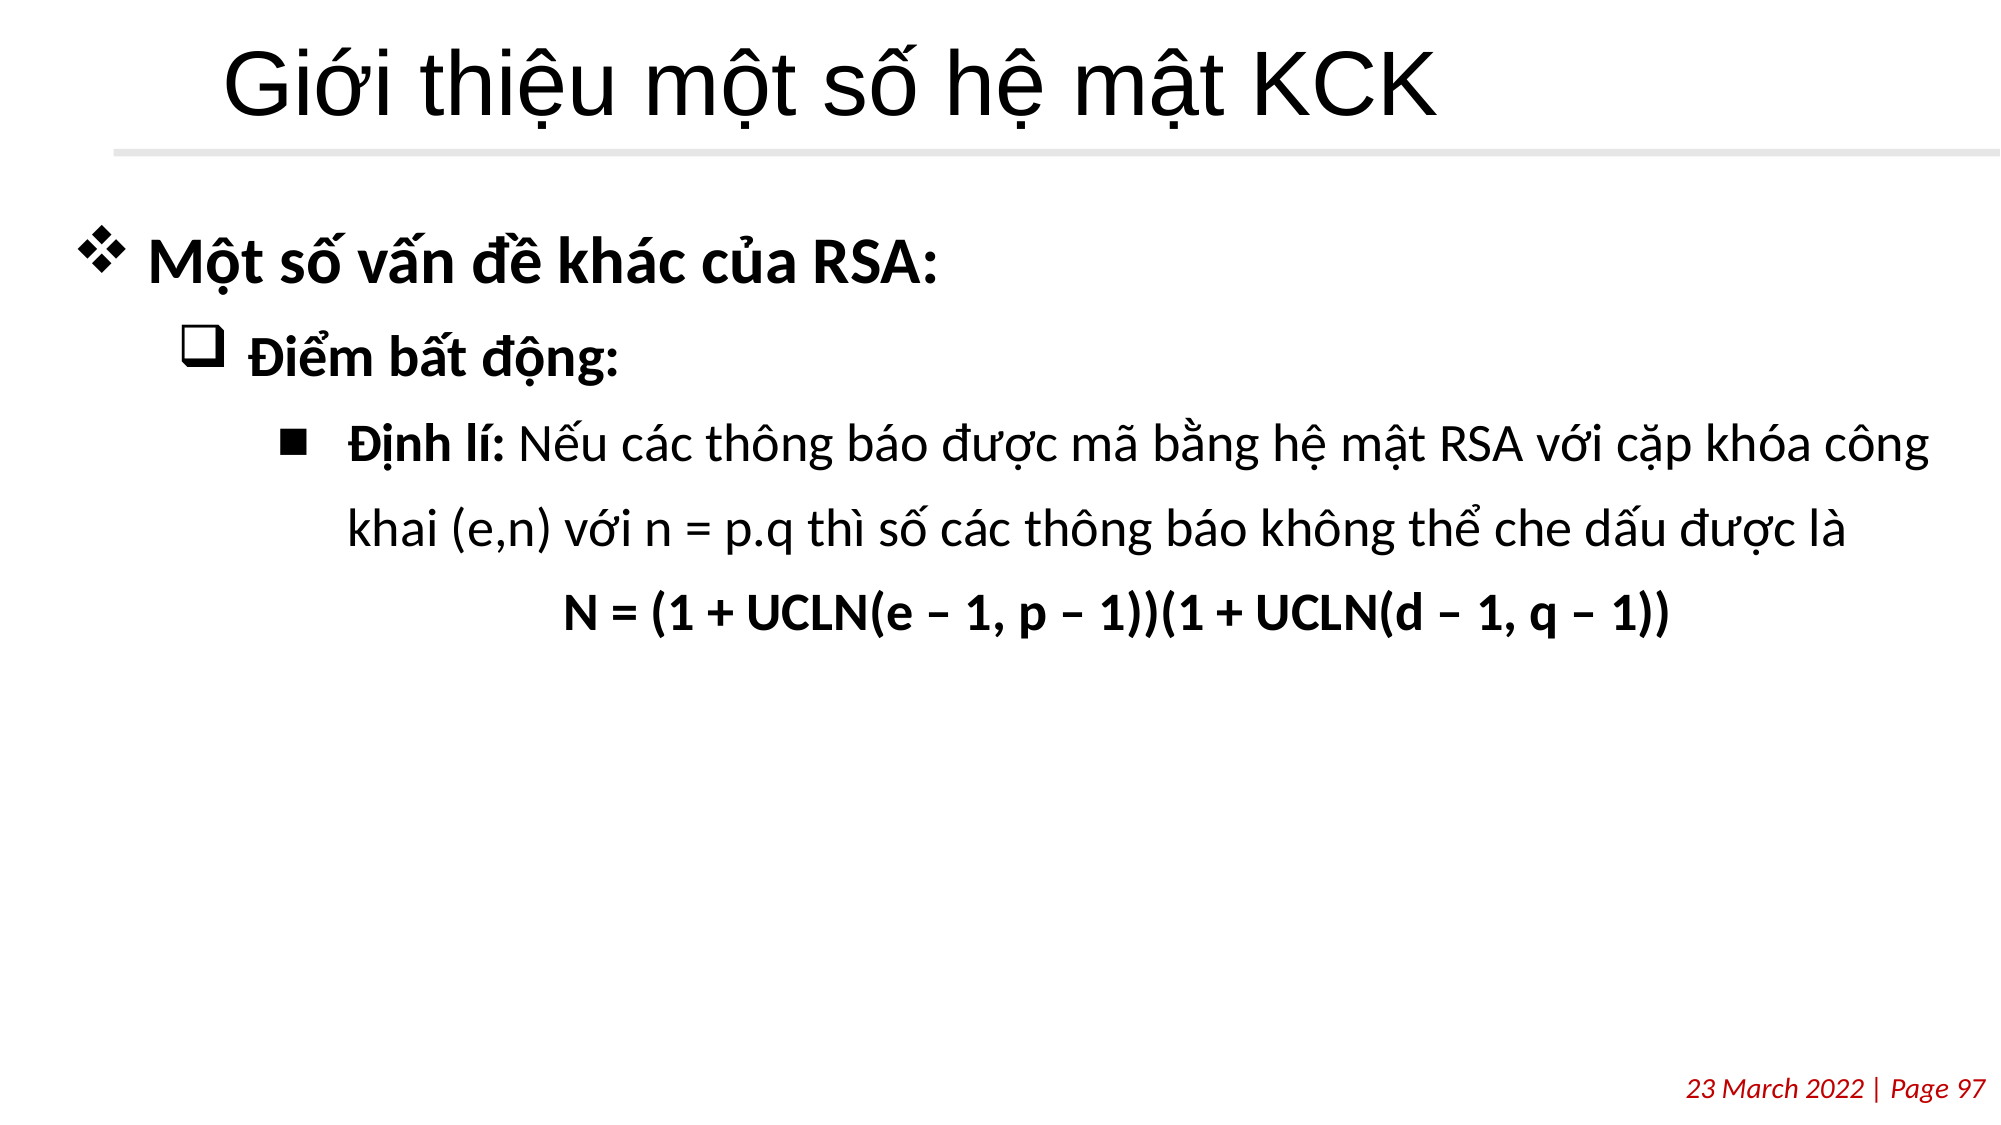

# Giới thiệu một số hệ mật KCK
Một số vấn đề khác của RSA:
Điểm bất động:
Định lí: Nếu các thông báo được mã bằng hệ mật RSA với cặp khóa công khai (e,n) với n = p.q thì số các thông báo không thể che dấu được là
N = (1 + UCLN(e – 1, p – 1))(1 + UCLN(d – 1, q – 1))